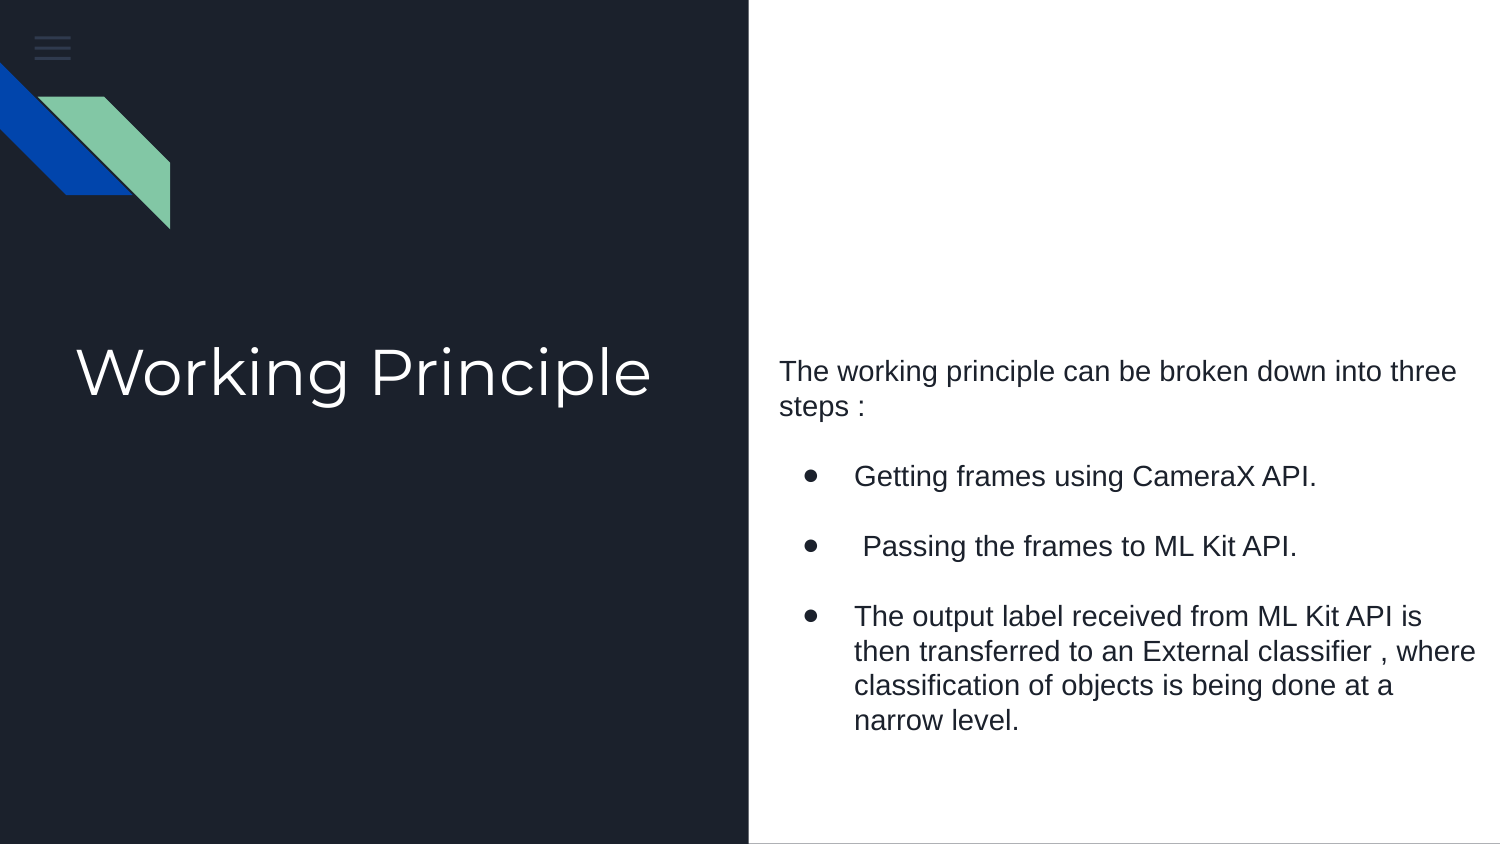

# Working Principle
The working principle can be broken down into three steps :

Getting frames using CameraX API.

 Passing the frames to ML Kit API.

The output label received from ML Kit API is then transferred to an External classifier , where classification of objects is being done at a narrow level.